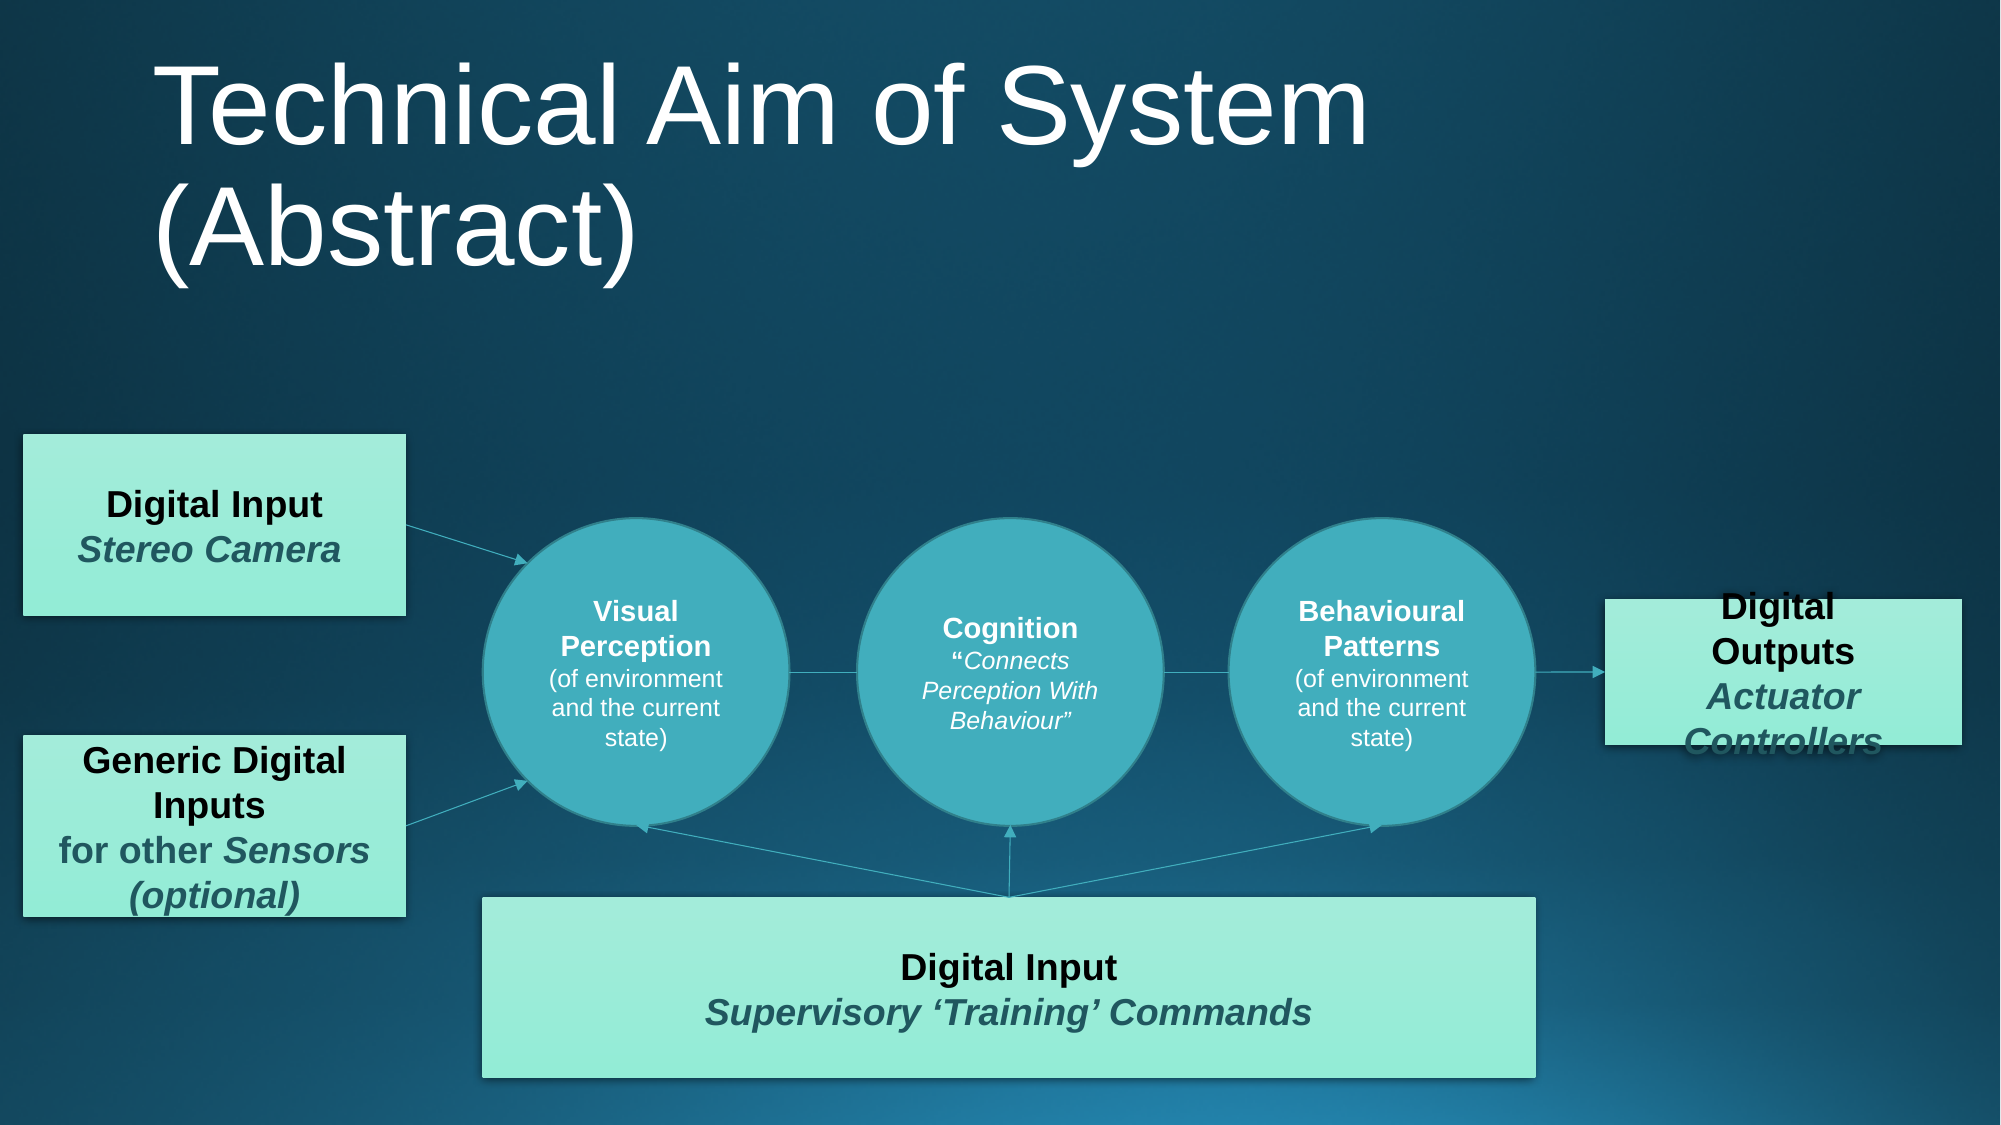

# Technical Aim of System (Abstract)
Digital Input
Stereo Camera
Visual Perception
(of environment and the current state)
Cognition
“Connects
Perception With Behaviour”
Behavioural Patterns
(of environment and the current state)
Digital
Outputs
Actuator Controllers
Generic Digital Inputs
for other Sensors
(optional)
Digital Input
Supervisory ‘Training’ Commands